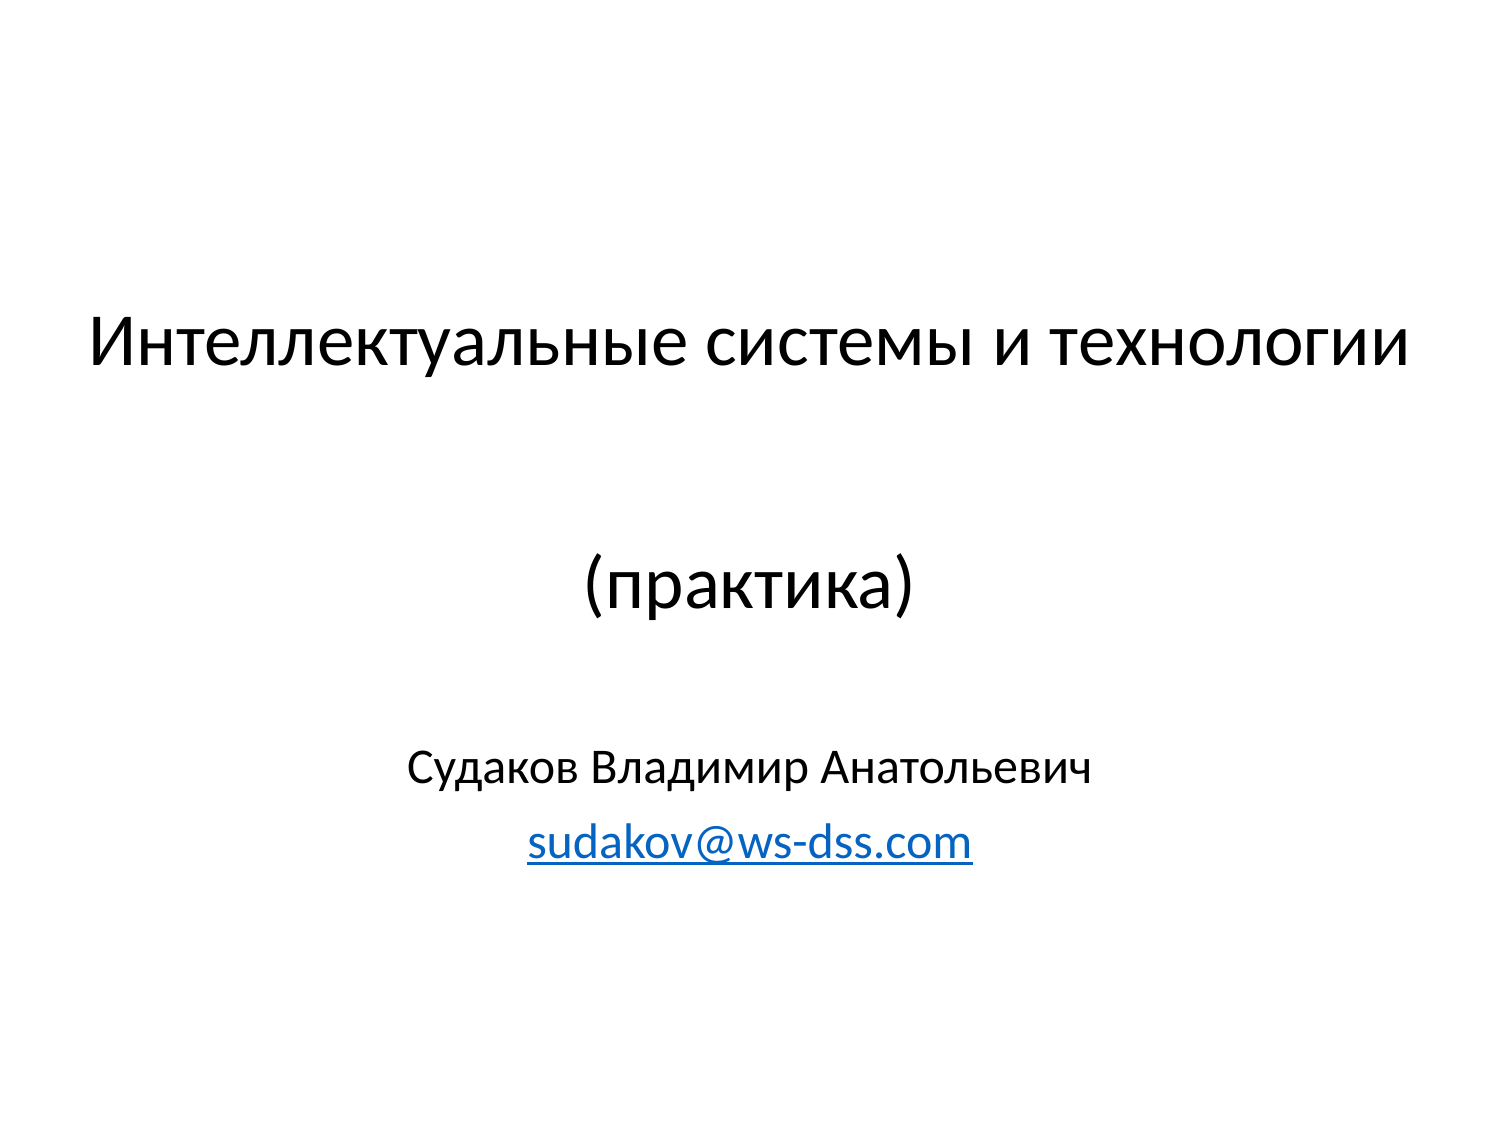

# Интеллектуальные системы и технологии (практика)
Судаков Владимир Анатольевич
sudakov@ws-dss.com